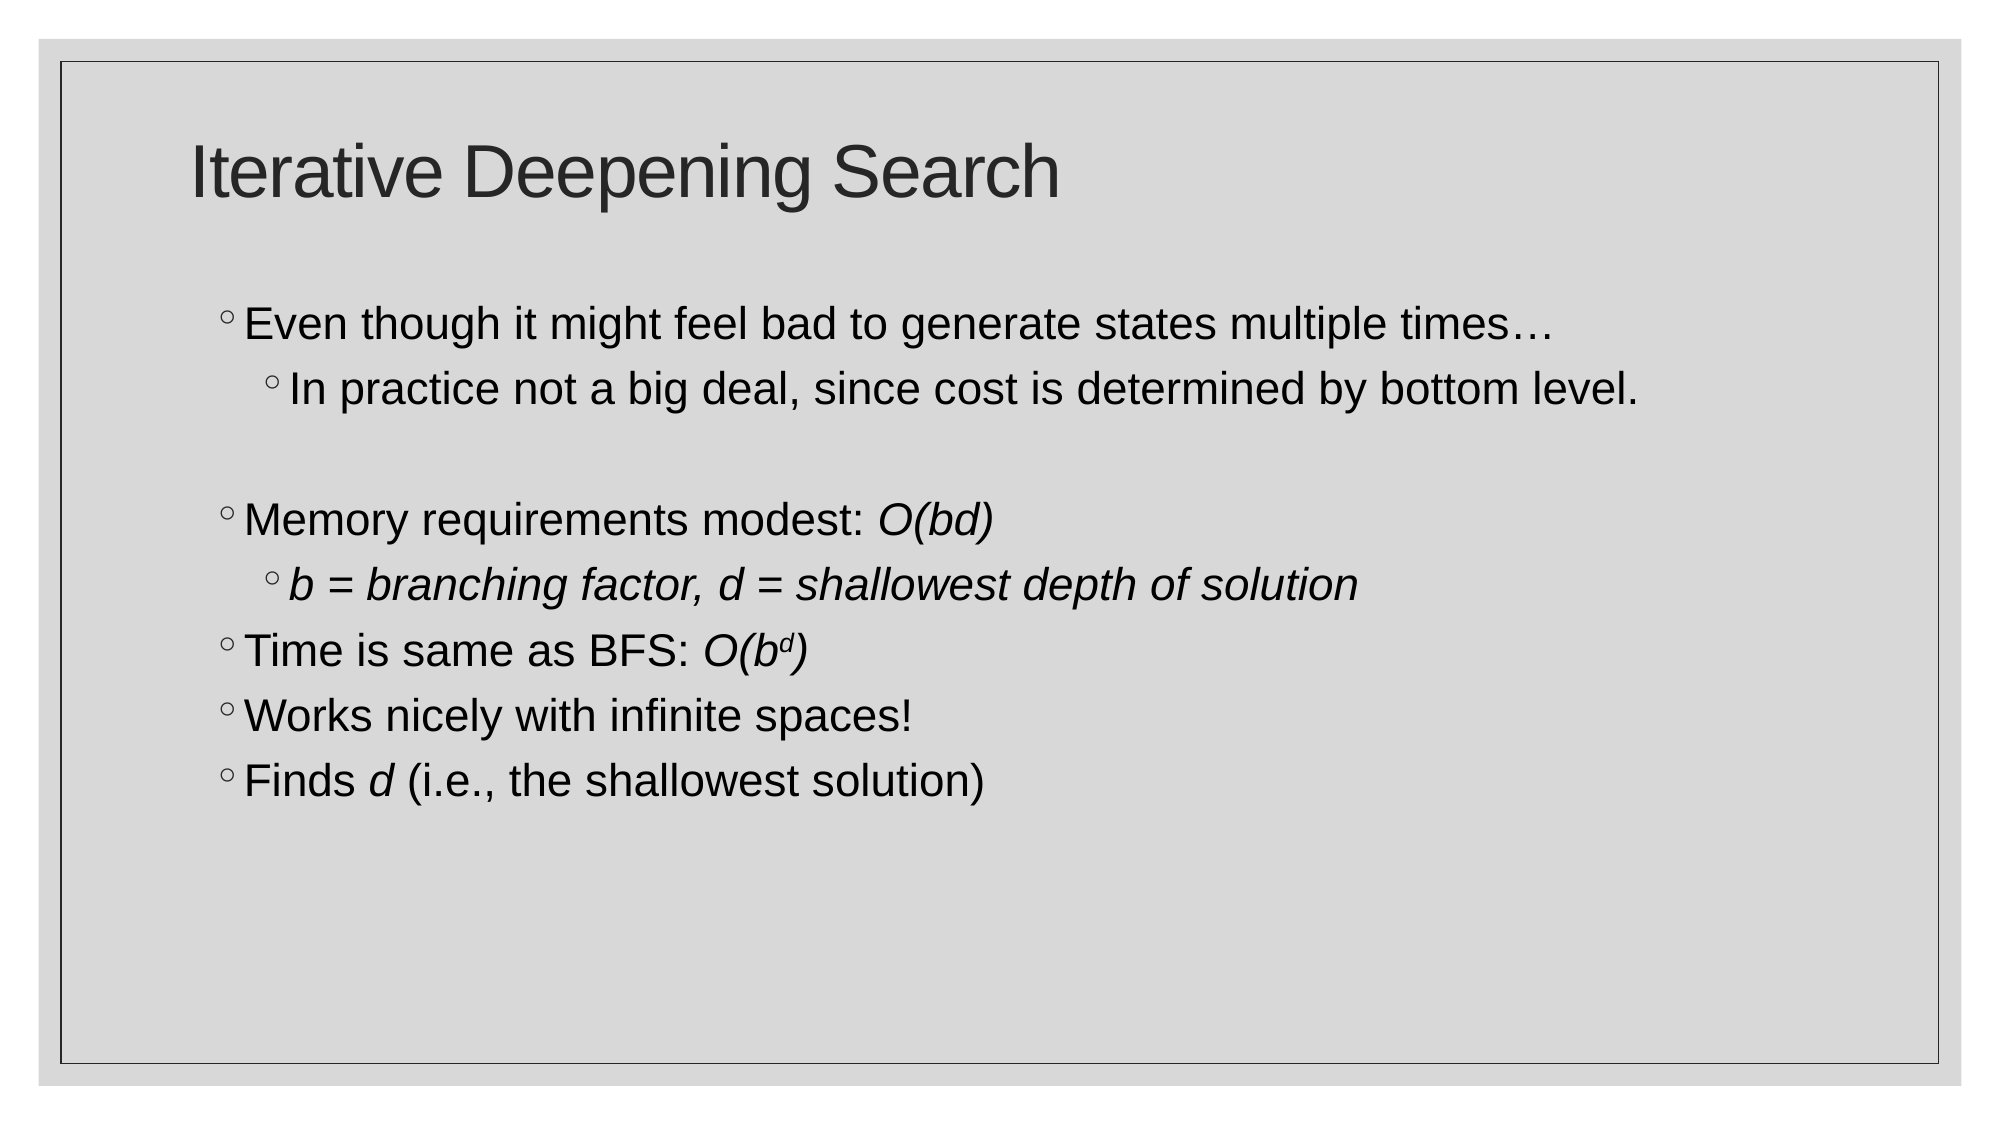

# Iterative Deepening Search
Even though it might feel bad to generate states multiple times…
In practice not a big deal, since cost is determined by bottom level.

Memory requirements modest: O(bd)
b = branching factor, d = shallowest depth of solution
Time is same as BFS: O(bd)
Works nicely with infinite spaces!
Finds d (i.e., the shallowest solution)